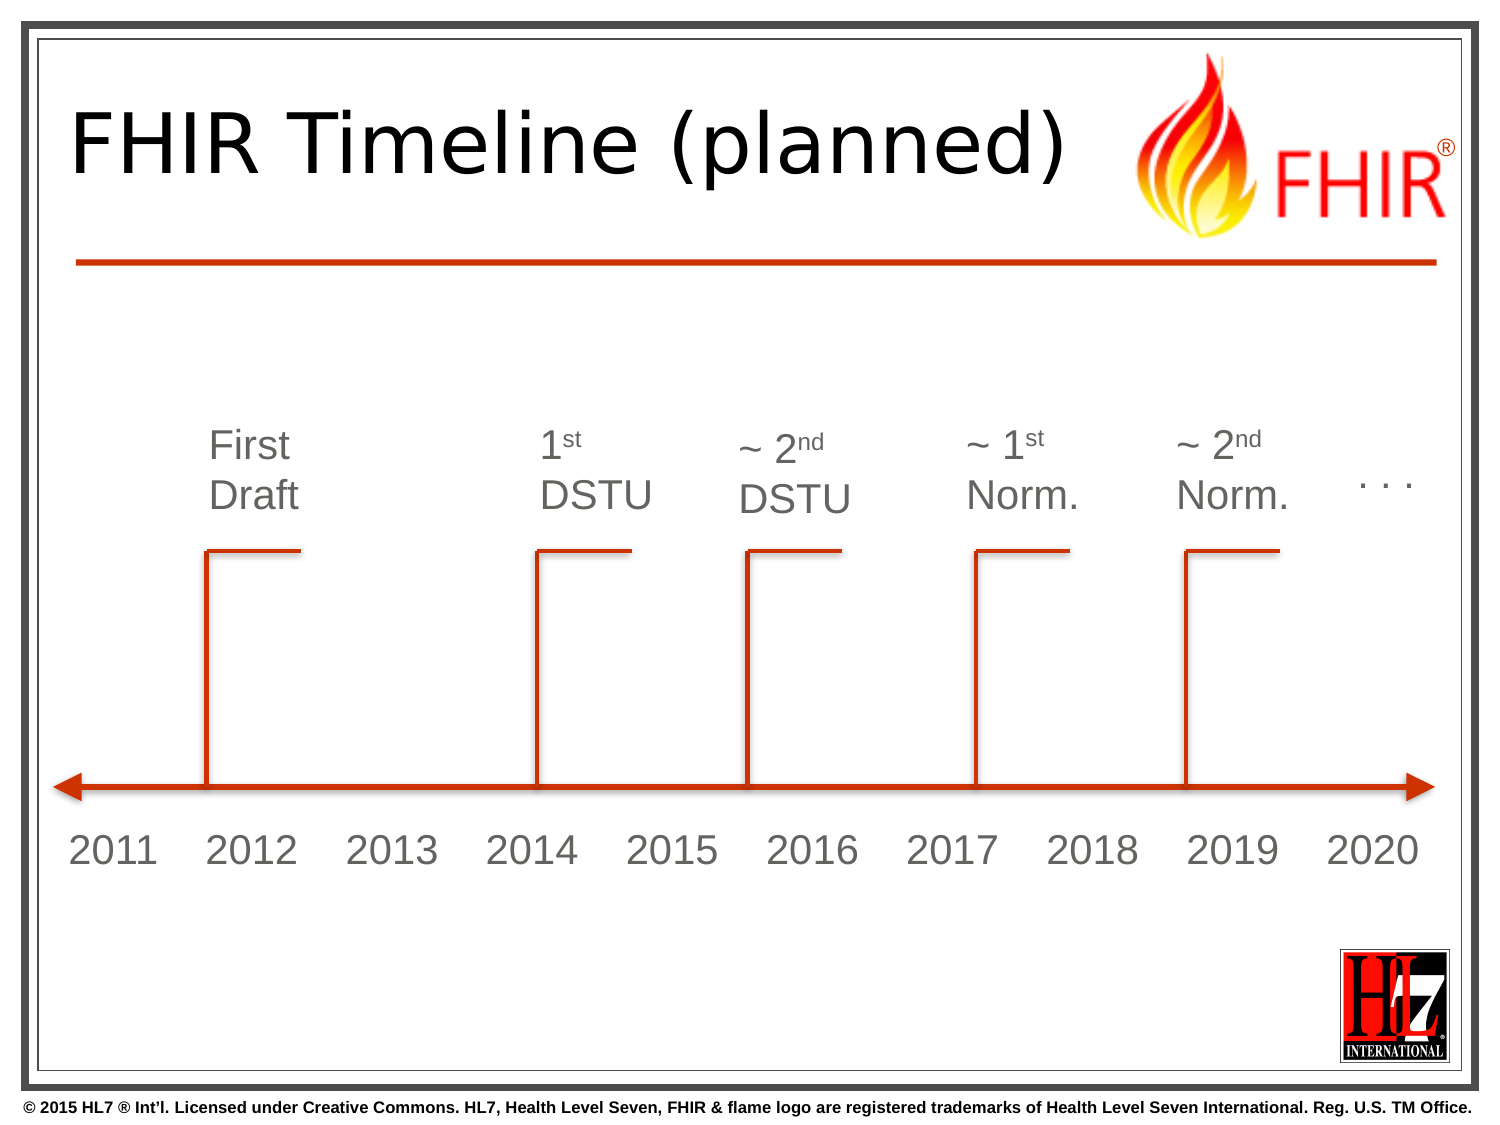

# FHIR Timeline (planned)
First
Draft
~ 1st
Norm.
1st
DSTU
~ 2nd
Norm.
~ 2nd
DSTU
. . .
2011
2012
2013
2014
2015
2016
2017
2018
2019
2020